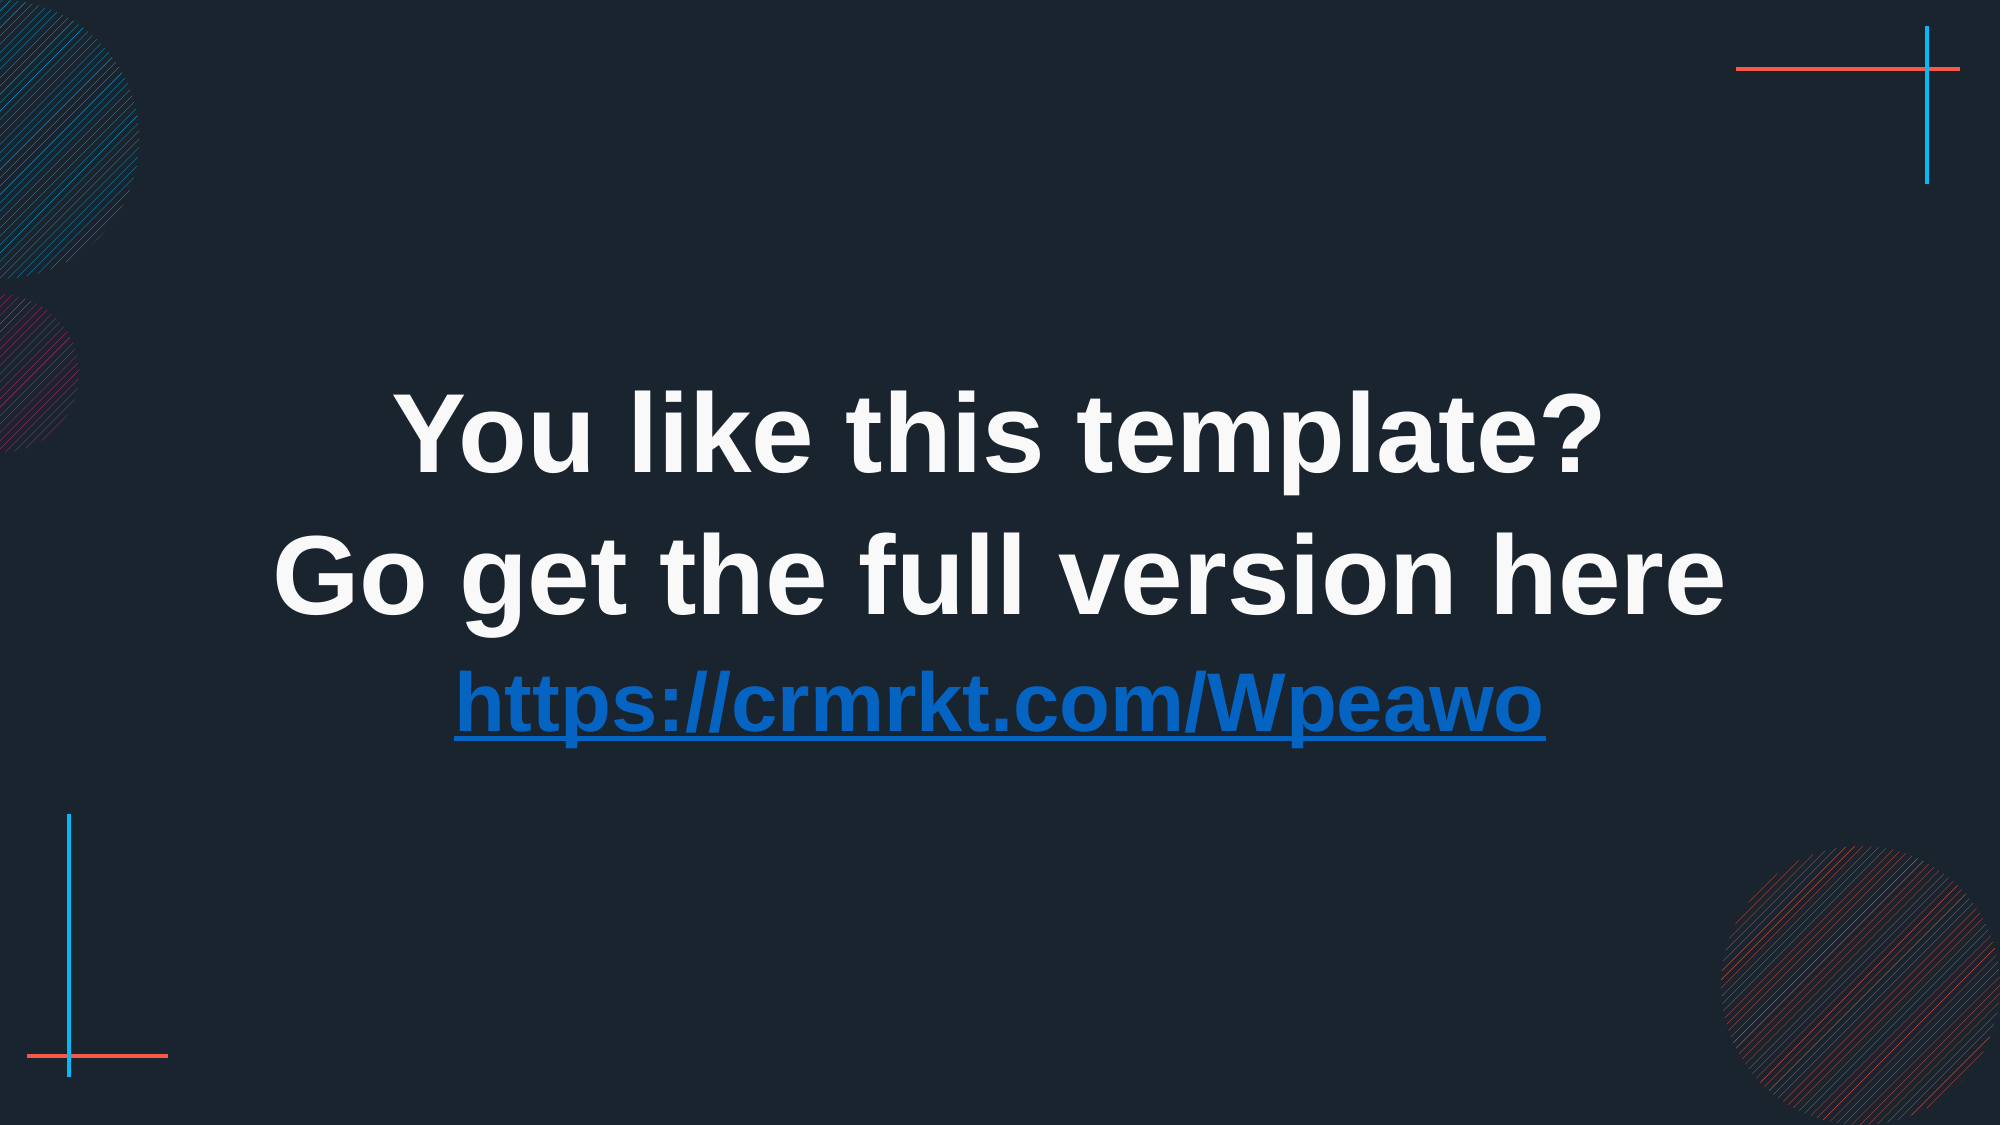

You like this template?
Go get the full version here
https://crmrkt.com/Wpeawo